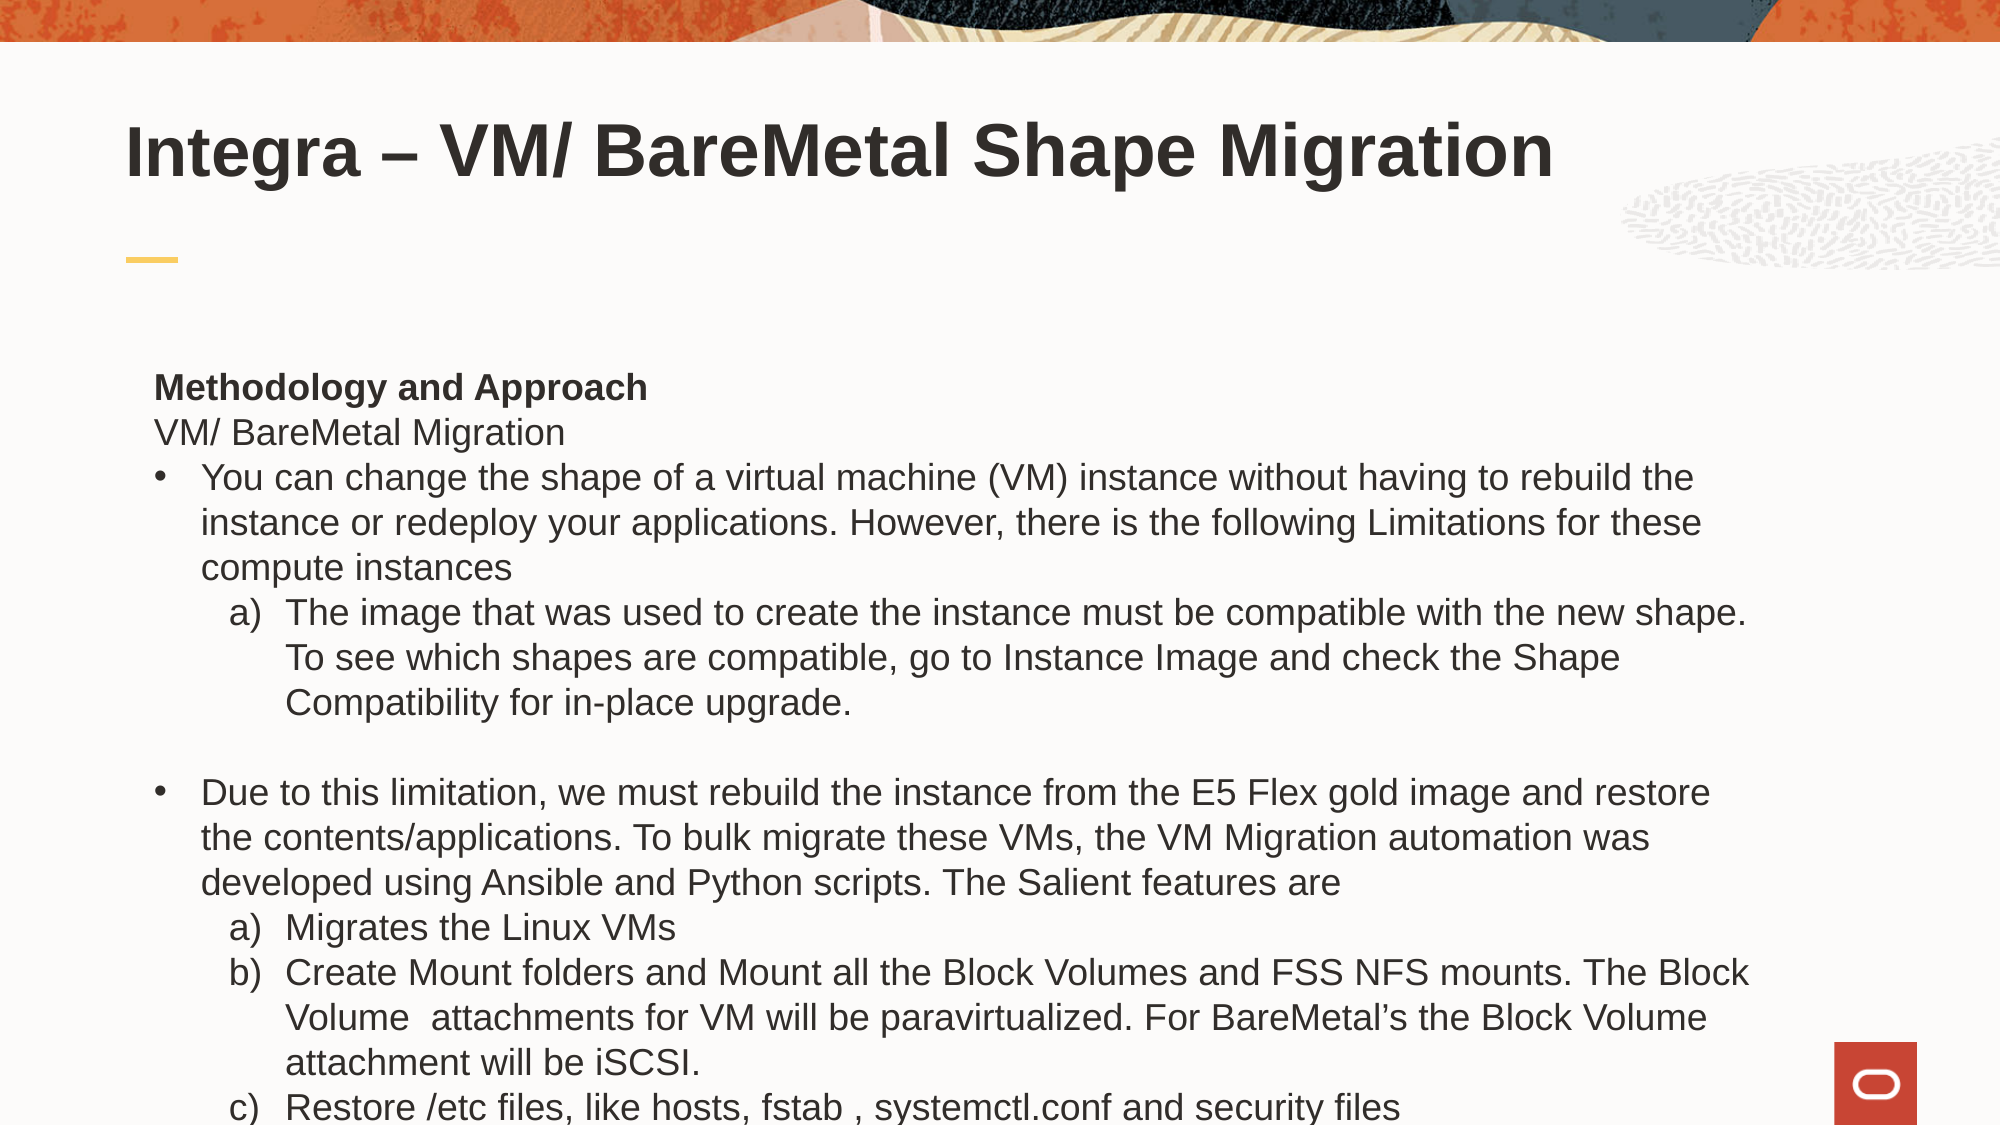

# Integra – VM/ BareMetal Shape Migration

Methodology and Approach
VM/ BareMetal Migration
You can change the shape of a virtual machine (VM) instance without having to rebuild the instance or redeploy your applications. However, there is the following Limitations for these compute instances
The image that was used to create the instance must be compatible with the new shape. To see which shapes are compatible, go to Instance Image and check the Shape Compatibility for in-place upgrade.

Due to this limitation, we must rebuild the instance from the E5 Flex gold image and restore the contents/applications. To bulk migrate these VMs, the VM Migration automation was developed using Ansible and Python scripts. The Salient features are
Migrates the Linux VMs
Create Mount folders and Mount all the Block Volumes and FSS NFS mounts. The Block Volume  attachments for VM will be paravirtualized. For BareMetal’s the Block Volume attachment will be iSCSI.
Restore /etc files, like hosts, fstab , systemctl.conf and security files
Restore the users/Groups, home directories contents, /etc configuration and security files and the cron jobs